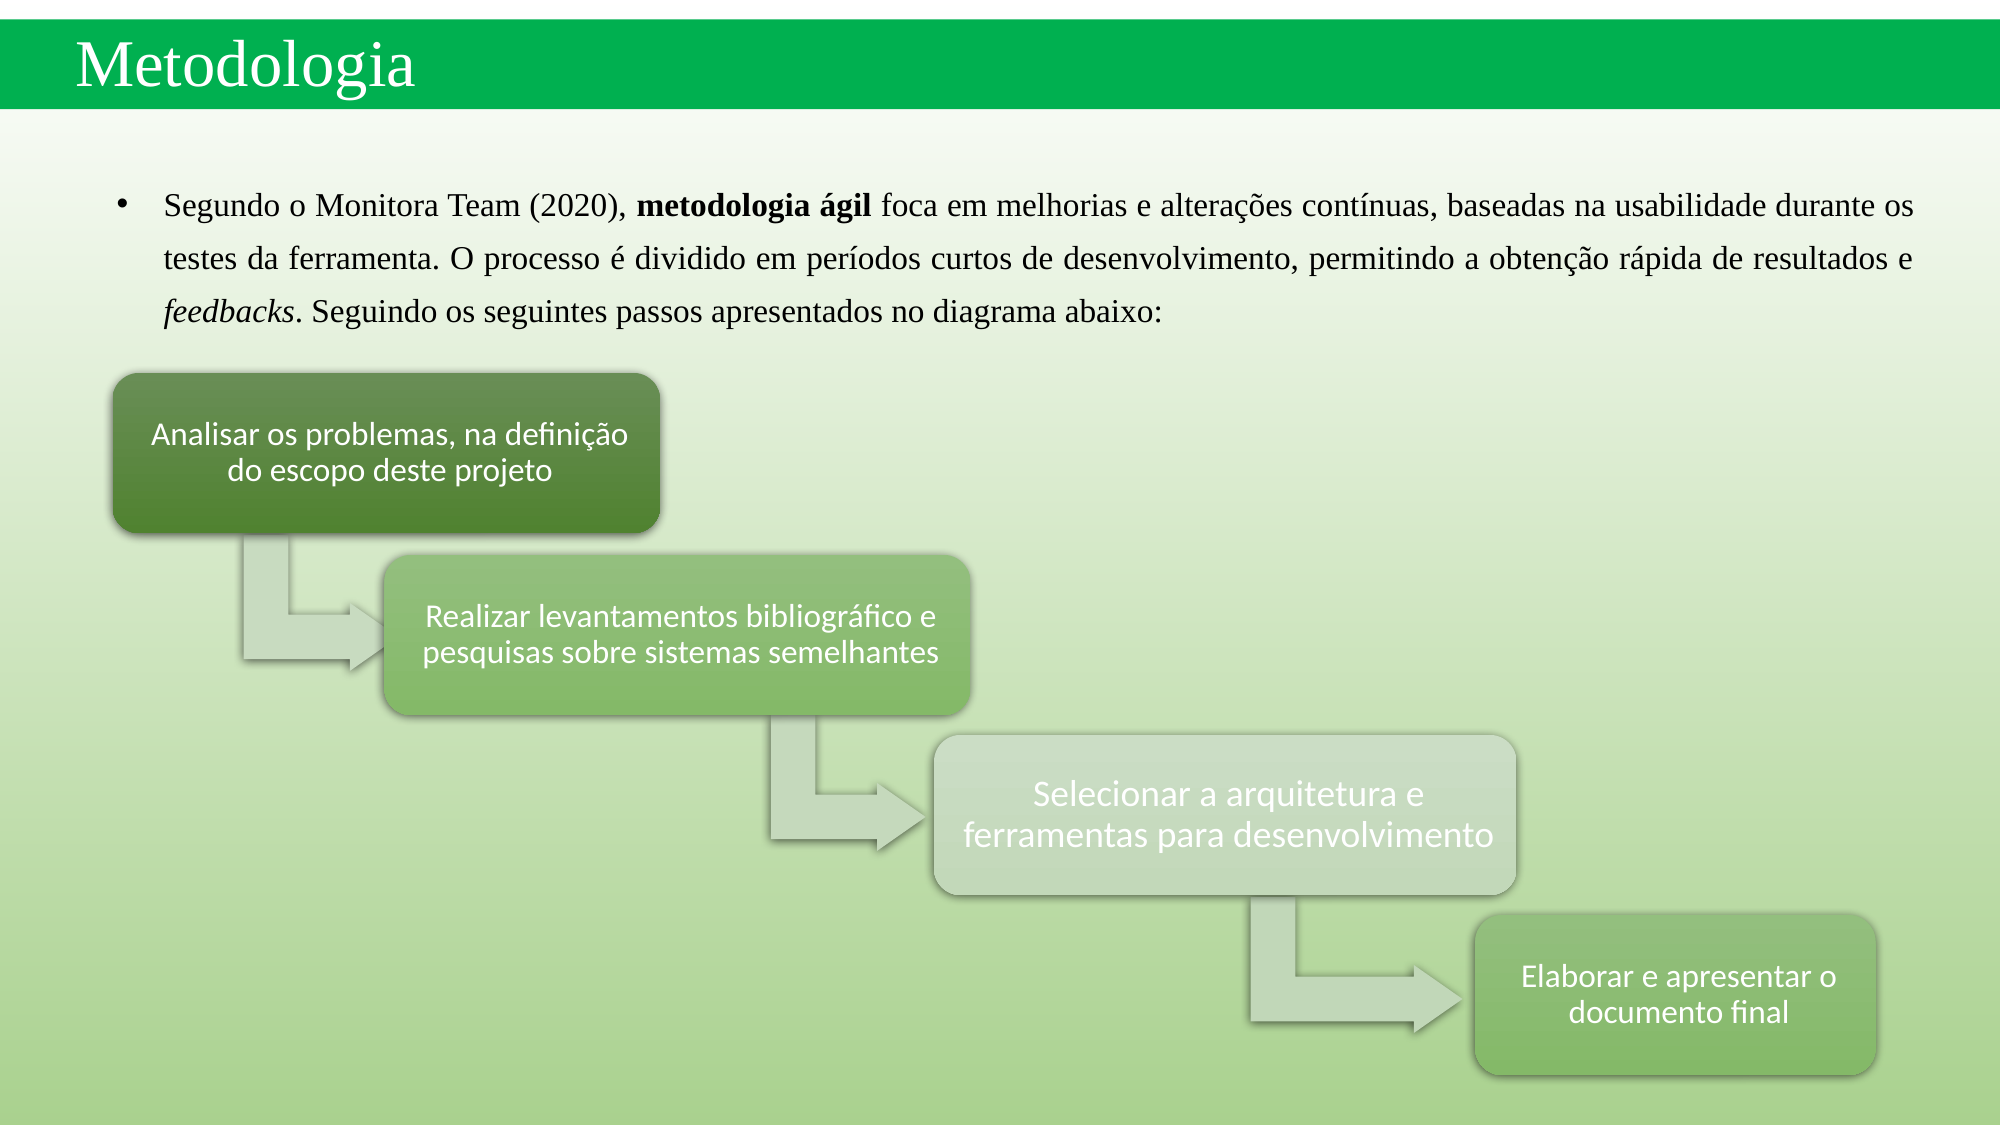

Metodologia

Segundo o Monitora Team (2020), metodologia ágil foca em melhorias e alterações contínuas, baseadas na usabilidade durante os testes da ferramenta. O processo é dividido em períodos curtos de desenvolvimento, permitindo a obtenção rápida de resultados e feedbacks. Seguindo os seguintes passos apresentados no diagrama abaixo:
Analisar os problemas, na definição do escopo deste projeto
Realizar levantamentos bibliográfico e pesquisas sobre sistemas semelhantes
Selecionar a arquitetura e ferramentas para desenvolvimento
Elaborar e apresentar o documento final